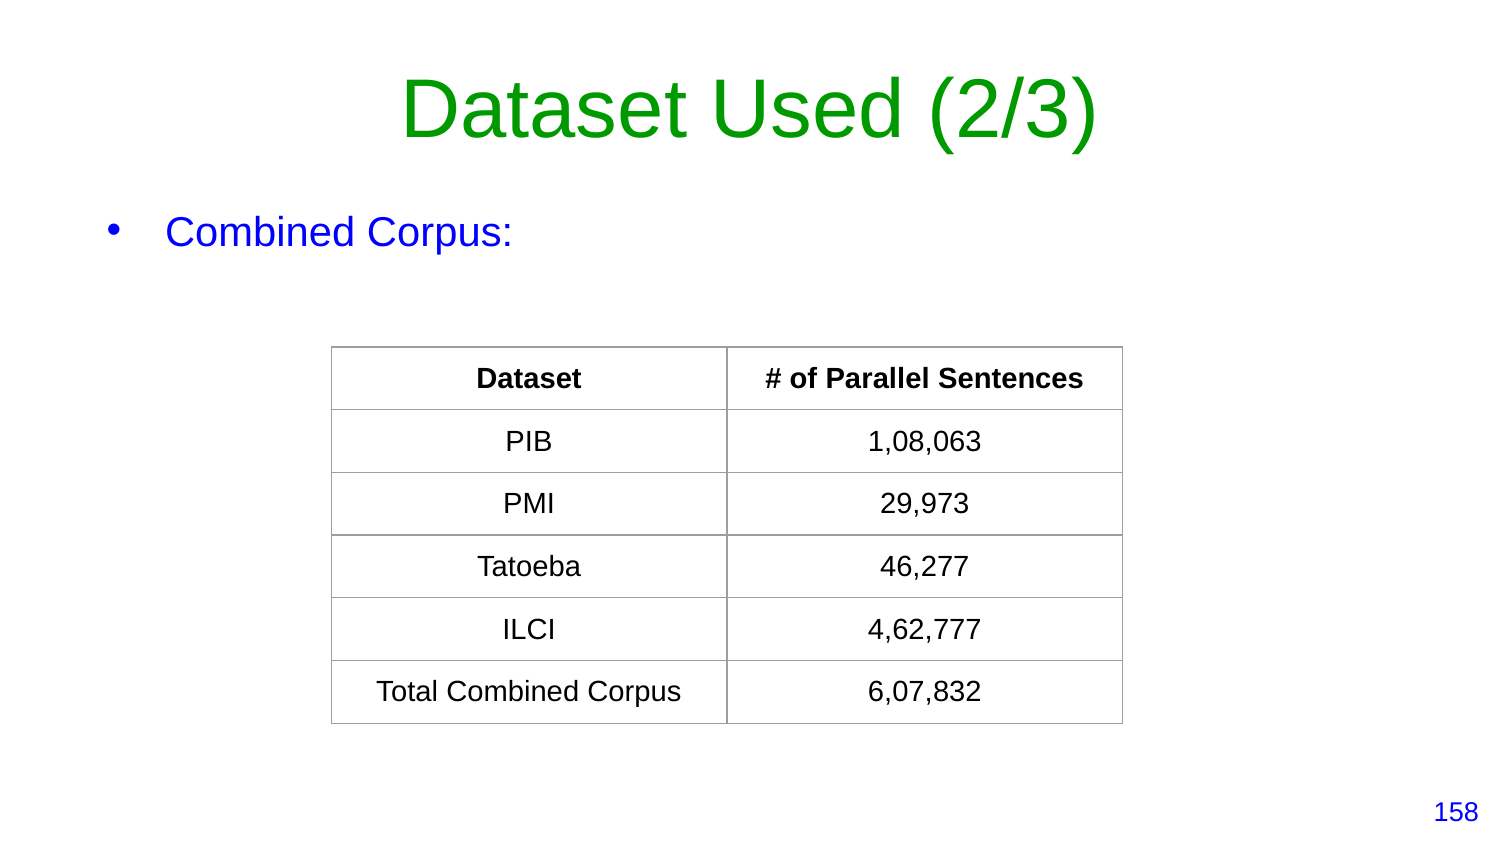

# Dataset Used (2/3)
Combined Corpus:
| Dataset | # of Parallel Sentences |
| --- | --- |
| PIB | 1,08,063 |
| PMI | 29,973 |
| Tatoeba | 46,277 |
| ILCI | 4,62,777 |
| Total Combined Corpus | 6,07,832 |
158